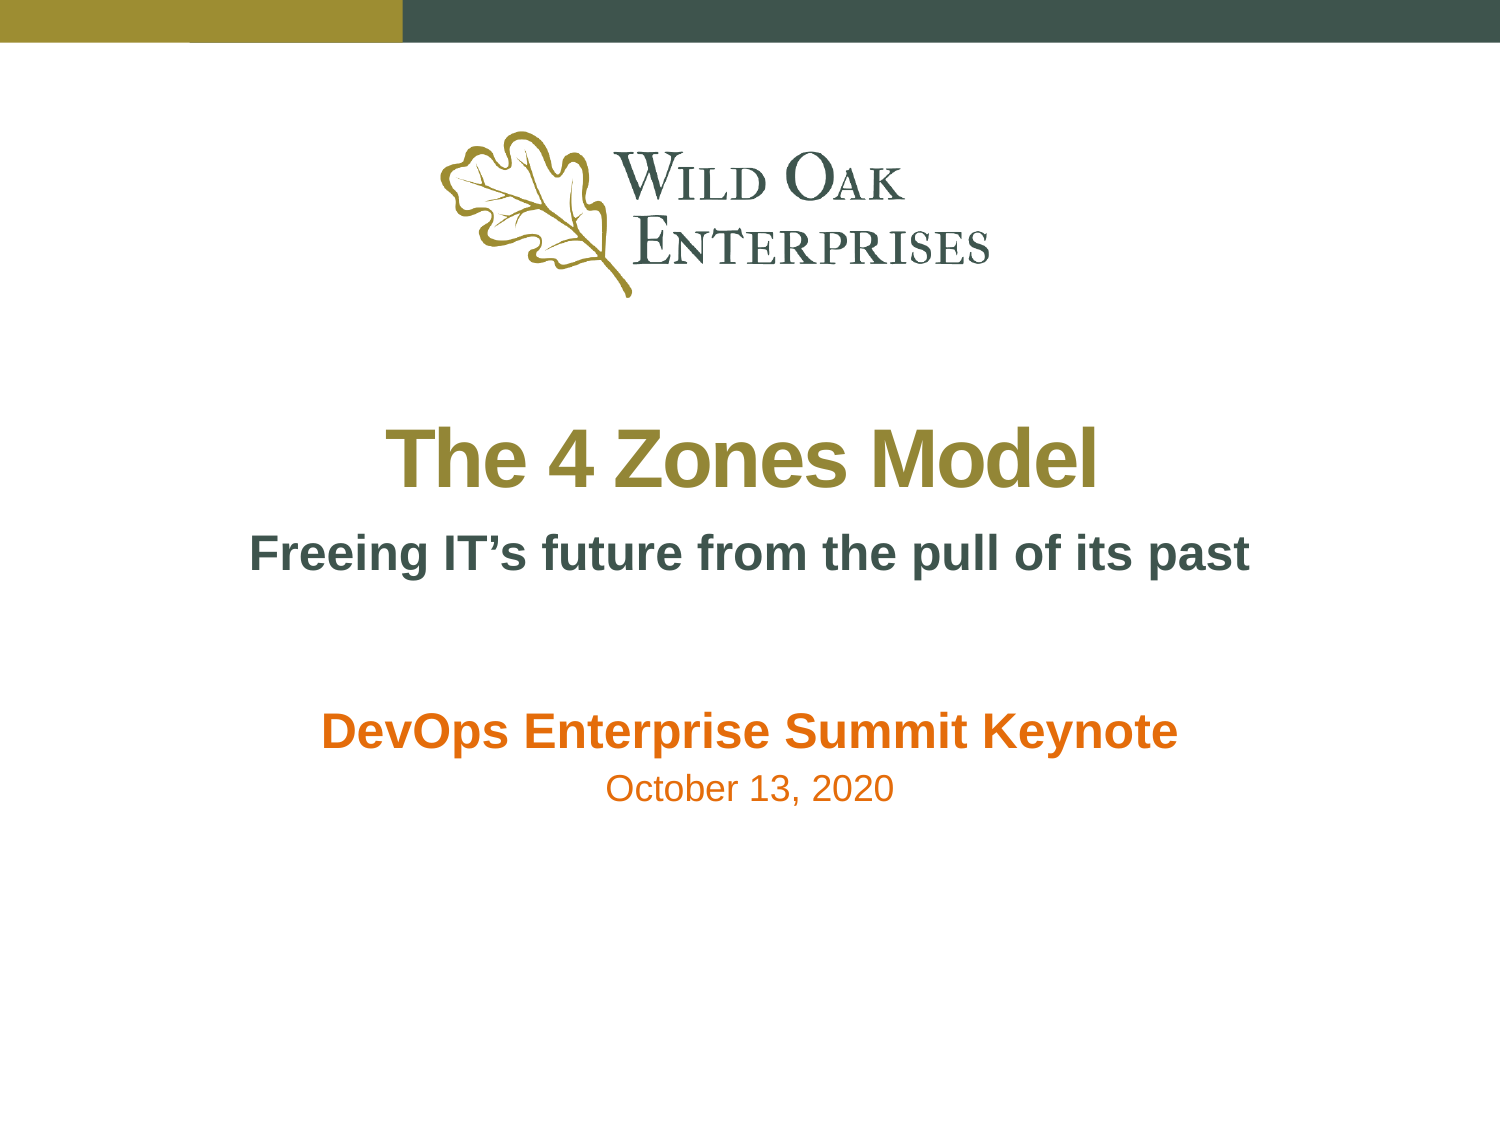

# The 4 Zones Model

Freeing IT’s future from the pull of its past

DevOps Enterprise Summit Keynote
October 13, 2020